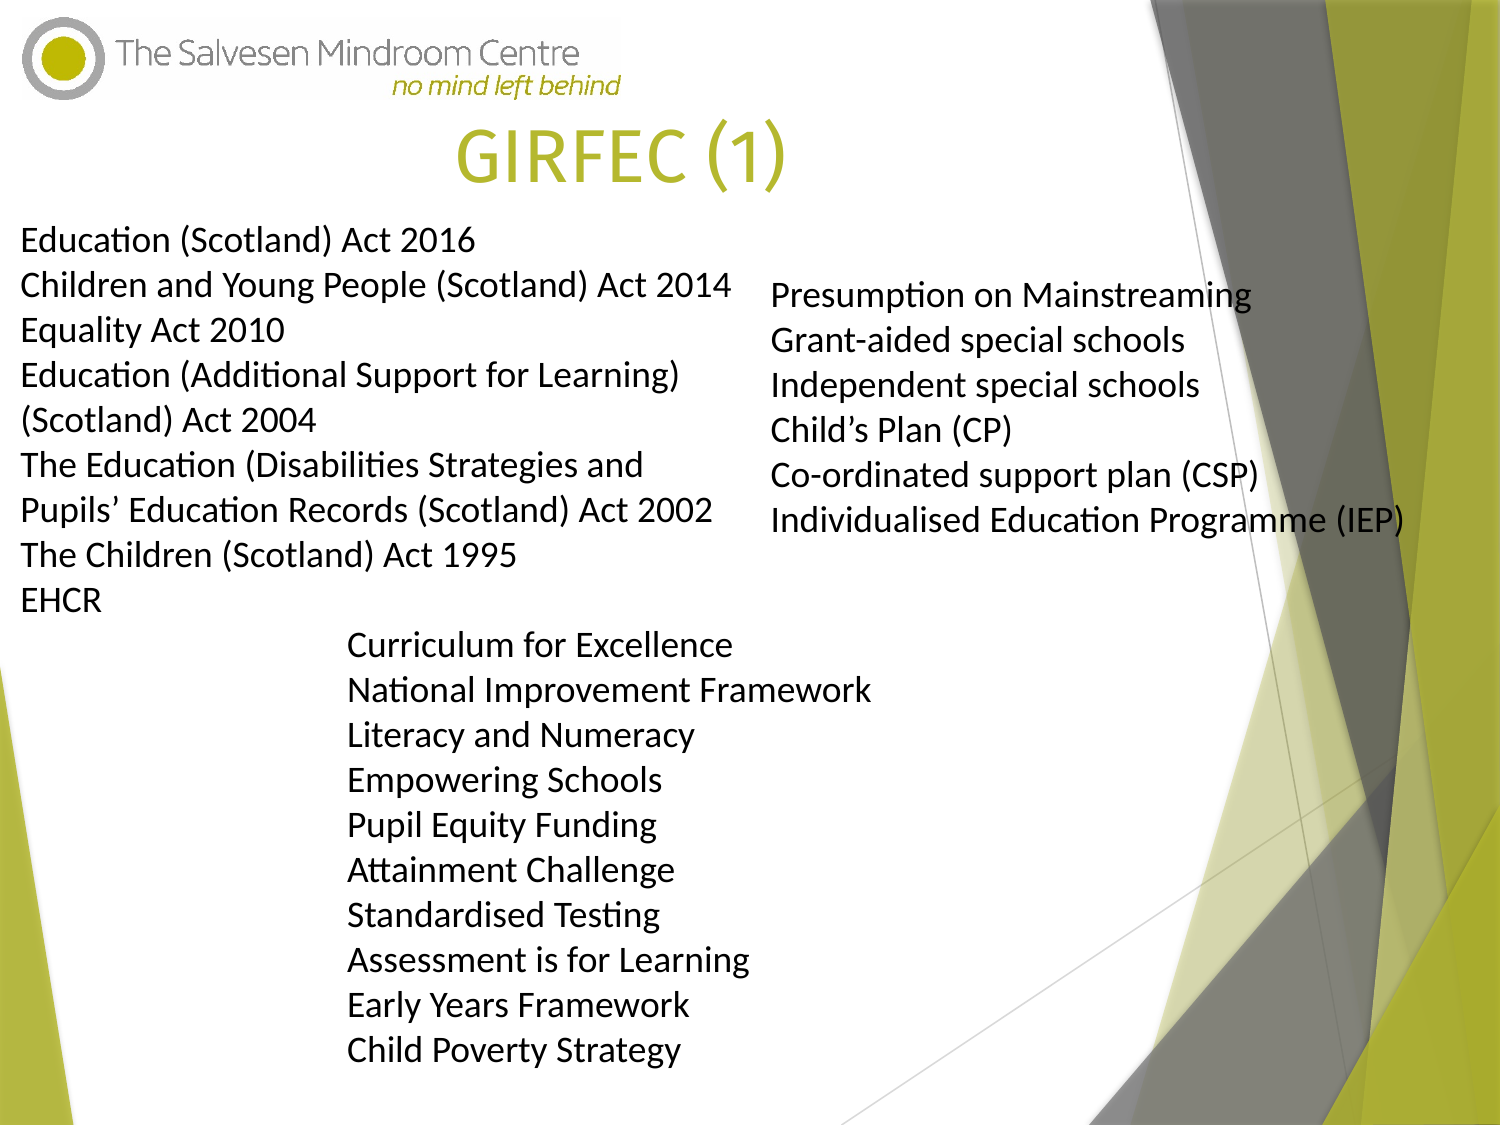

# GIRFEC (1)
Education (Scotland) Act 2016
Children and Young People (Scotland) Act 2014
Equality Act 2010
Education (Additional Support for Learning) (Scotland) Act 2004
The Education (Disabilities Strategies and Pupils’ Education Records (Scotland) Act 2002
The Children (Scotland) Act 1995
EHCR
Presumption on Mainstreaming
Grant-aided special schools
Independent special schools
Child’s Plan (CP)
Co-ordinated support plan (CSP)
Individualised Education Programme (IEP)
Curriculum for Excellence
National Improvement Framework
Literacy and Numeracy
Empowering Schools
Pupil Equity Funding
Attainment Challenge
Standardised Testing
Assessment is for Learning
Early Years Framework
Child Poverty Strategy